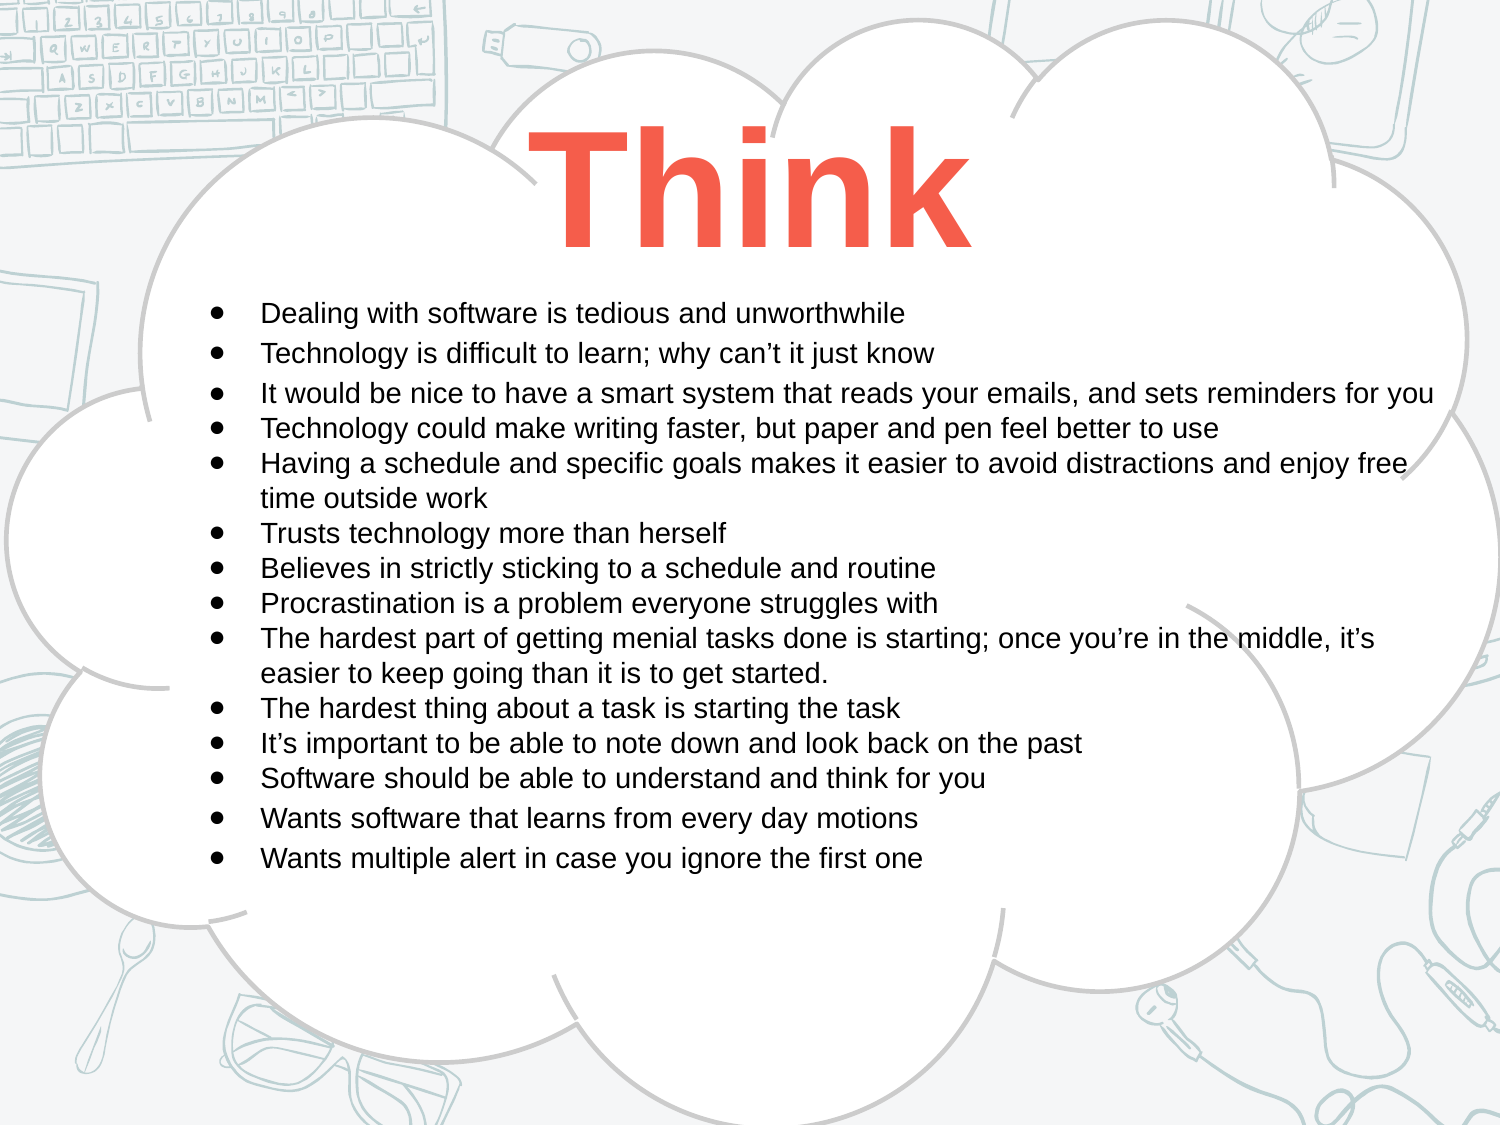

# Think
Dealing with software is tedious and unworthwhile
Technology is difficult to learn; why can’t it just know
It would be nice to have a smart system that reads your emails, and sets reminders for you
Technology could make writing faster, but paper and pen feel better to use
Having a schedule and specific goals makes it easier to avoid distractions and enjoy free time outside work
Trusts technology more than herself
Believes in strictly sticking to a schedule and routine
Procrastination is a problem everyone struggles with
The hardest part of getting menial tasks done is starting; once you’re in the middle, it’s easier to keep going than it is to get started.
The hardest thing about a task is starting the task
It’s important to be able to note down and look back on the past
Software should be able to understand and think for you
Wants software that learns from every day motions
Wants multiple alert in case you ignore the first one